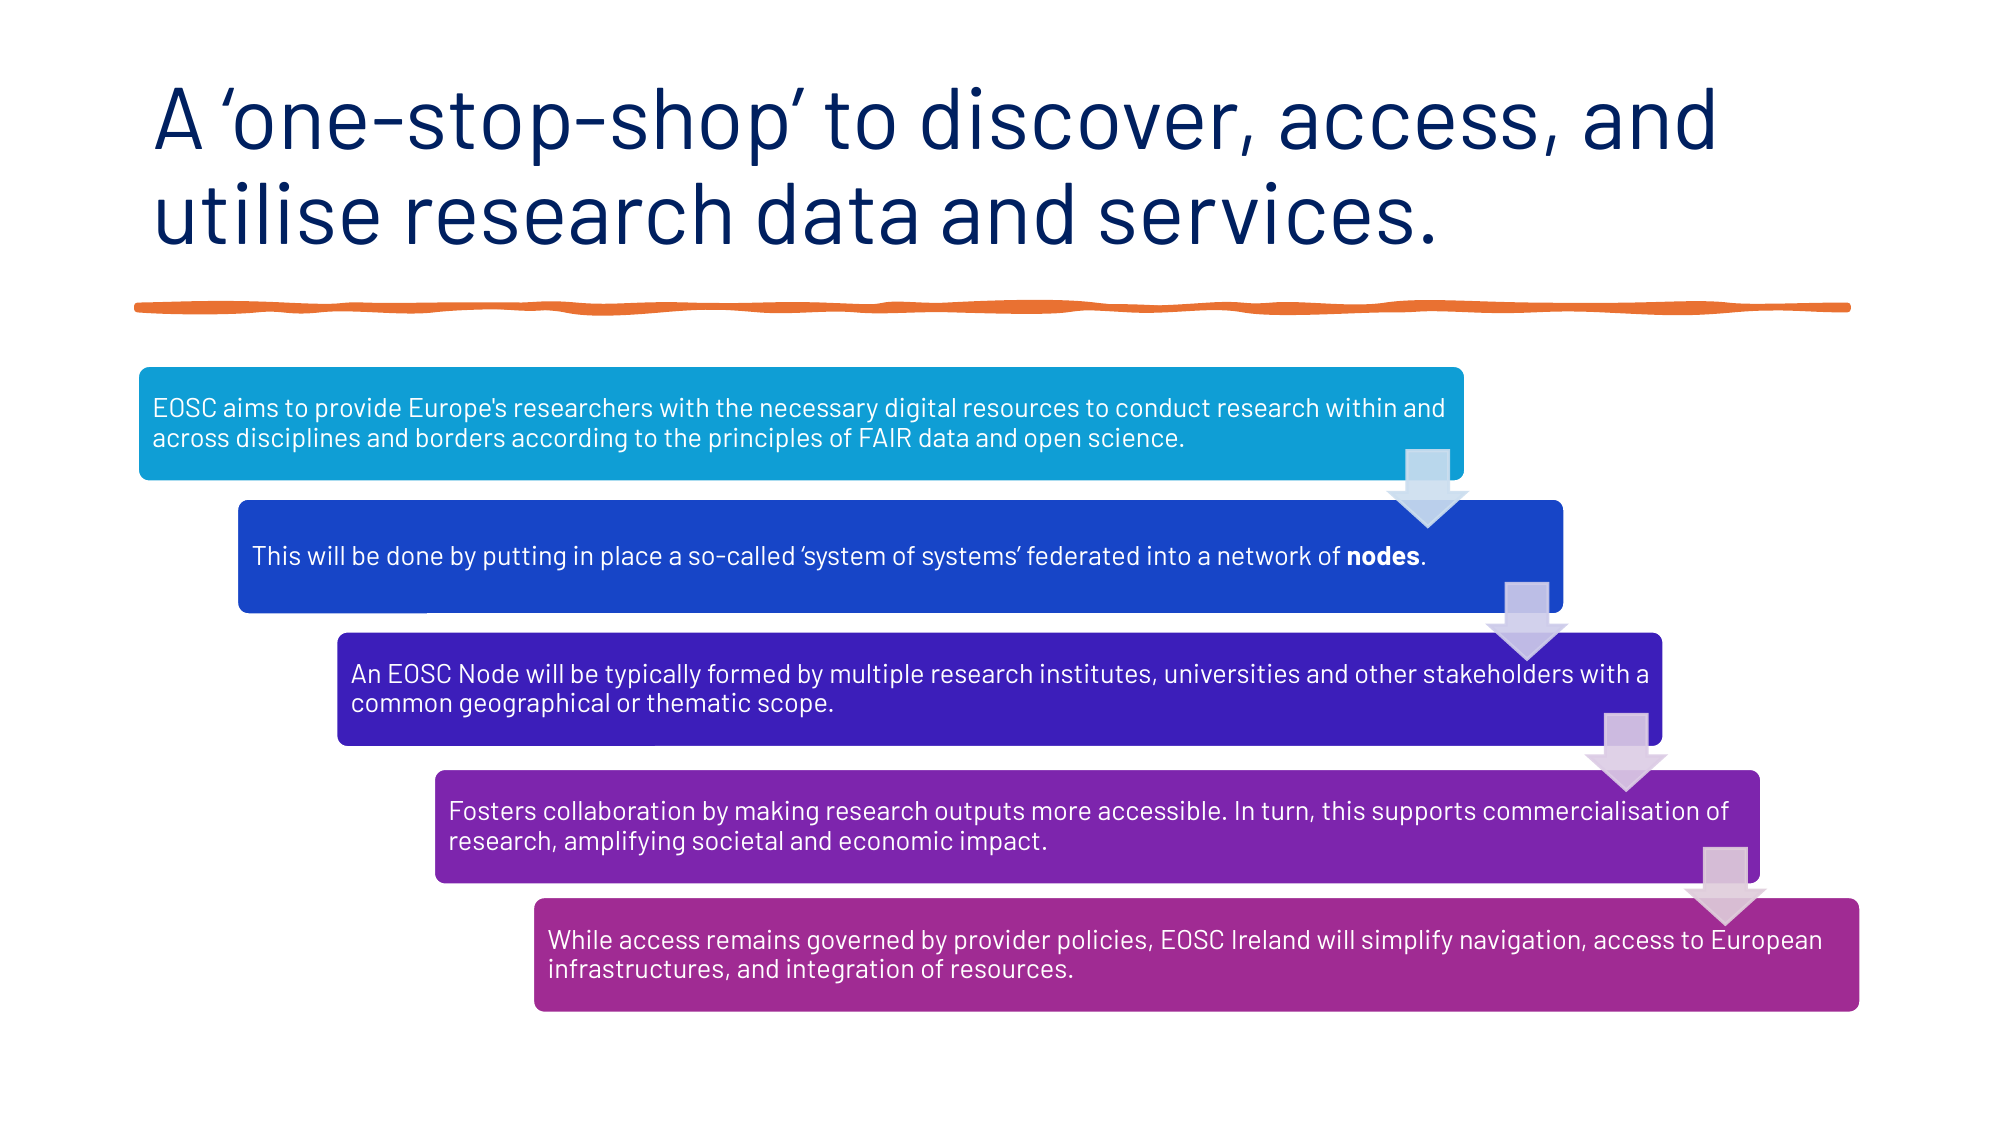

A ‘one-stop-shop’ to discover, access, and utilise research data and services.

EOSC aims to provide Europe's researchers with the necessary digital resources to conduct research within and across disciplines and borders according to the principles of FAIR data and open science.
This will be done by putting in place a so-called ‘system of systems’ federated into a network of nodes.
An EOSC Node will be typically formed by multiple research institutes, universities and other stakeholders with a common geographical or thematic scope.
Fosters collaboration by making research outputs more accessible. In turn, this supports commercialisation of research, amplifying societal and economic impact.
While access remains governed by provider policies, EOSC Ireland will simplify navigation, access to European infrastructures, and integration of resources.